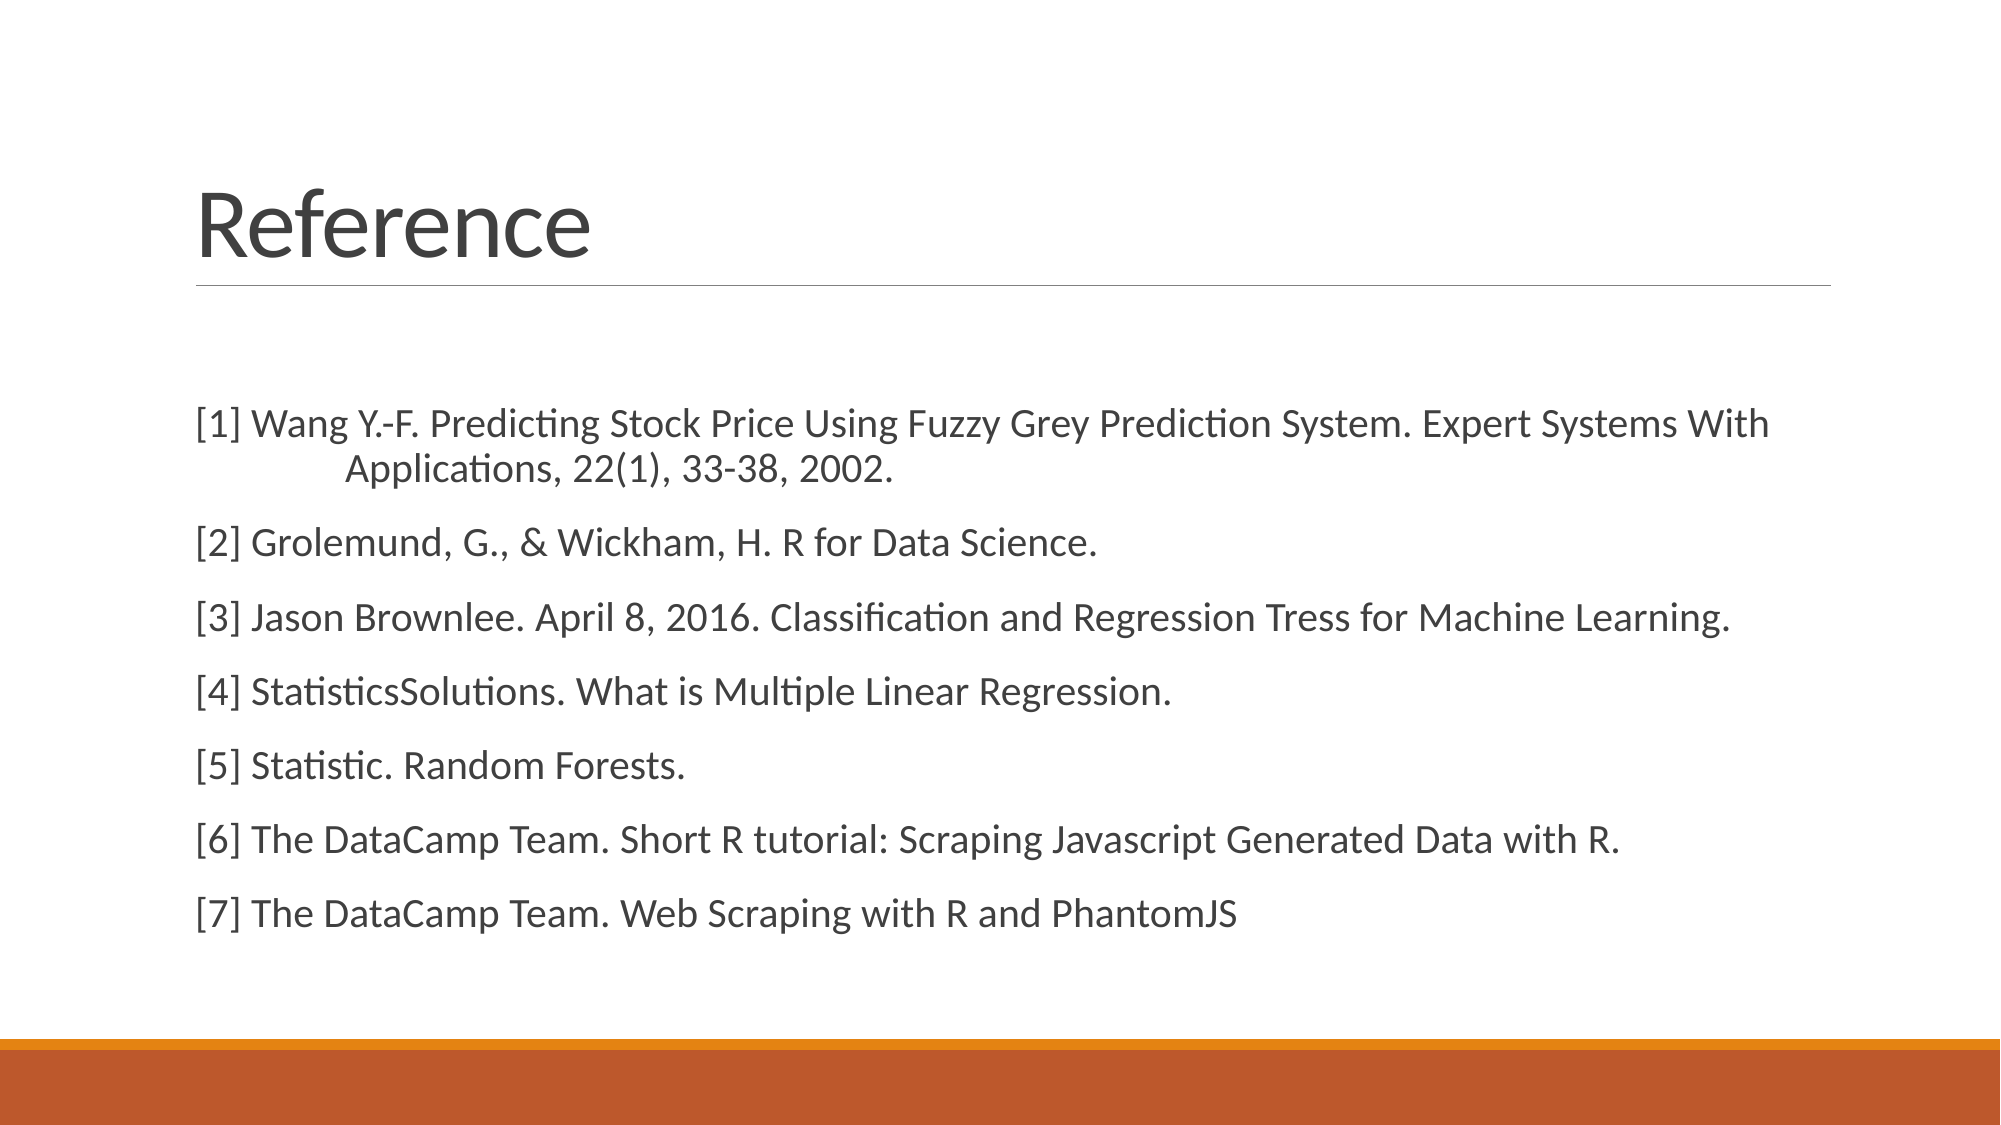

# Reference
[1] Wang Y.-F. Predicting Stock Price Using Fuzzy Grey Prediction System. Expert Systems With     	Applications, 22(1), 33-38, 2002.
[2] Grolemund, G., & Wickham, H. R for Data Science.
[3] Jason Brownlee. April 8, 2016. Classification and Regression Tress for Machine Learning.
[4] StatisticsSolutions. What is Multiple Linear Regression.
[5] Statistic. Random Forests.
[6] The DataCamp Team. Short R tutorial: Scraping Javascript Generated Data with R.
[7] The DataCamp Team. Web Scraping with R and PhantomJS